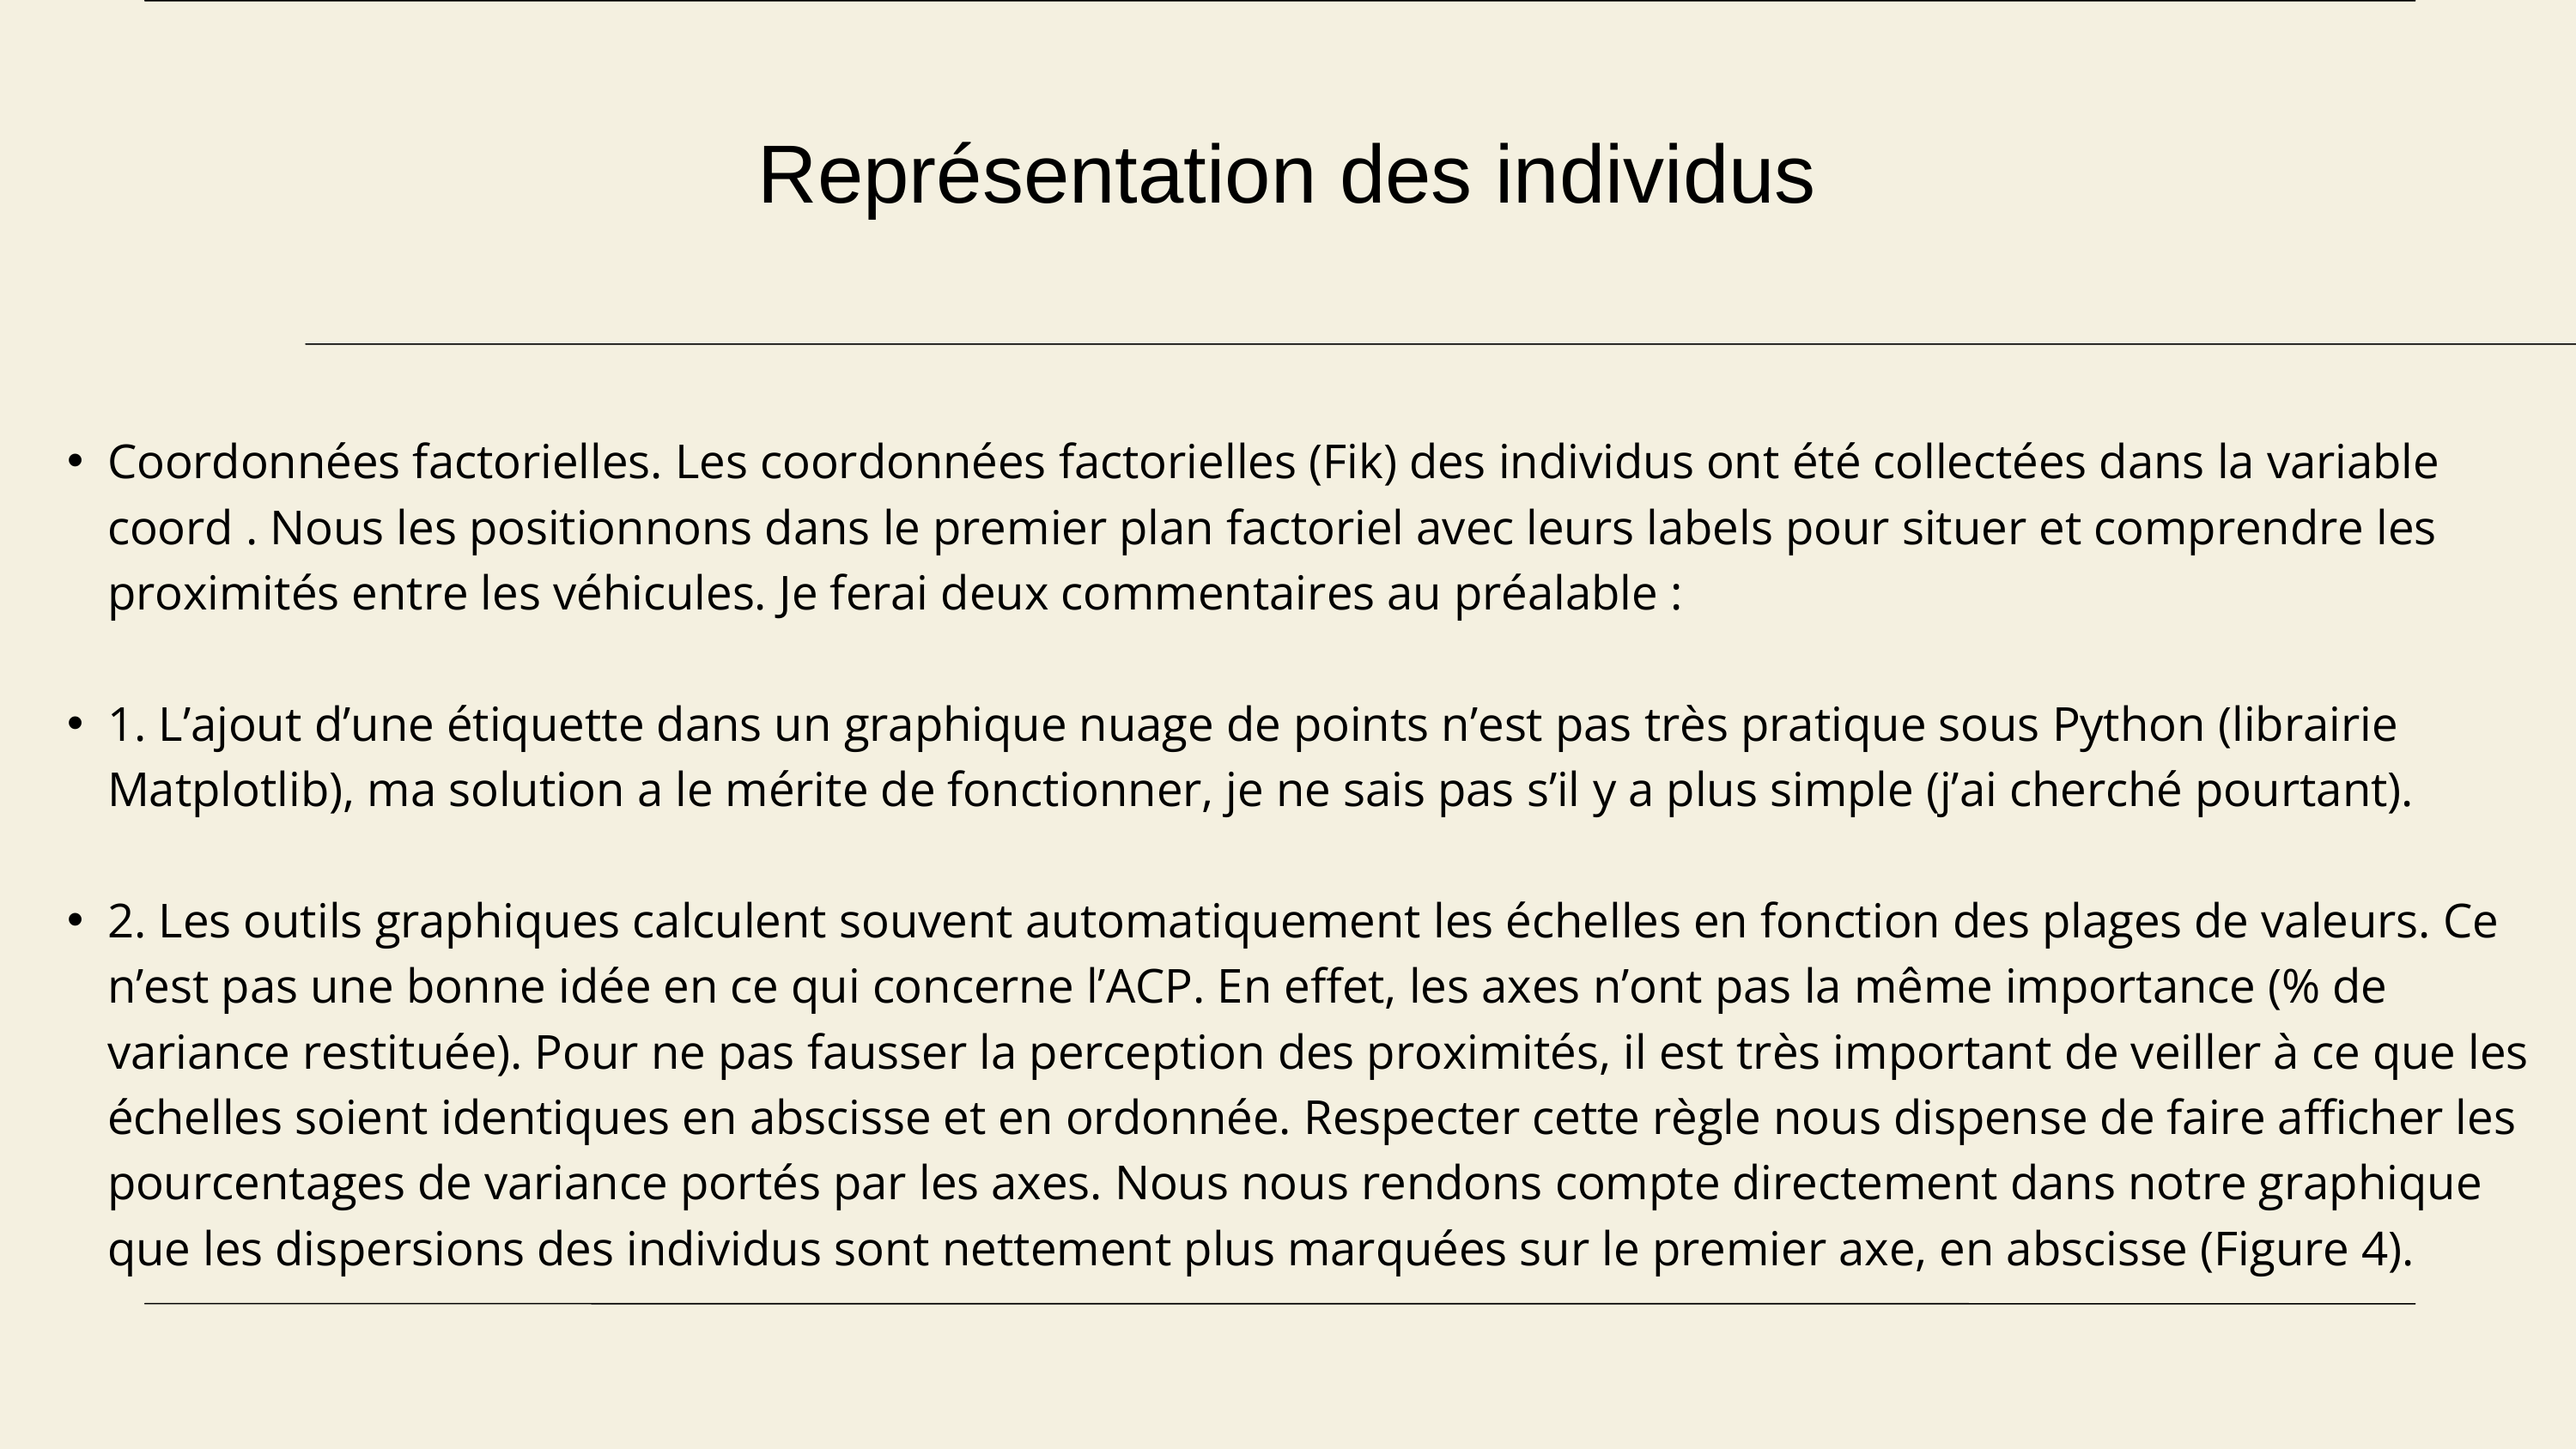

Représentation des individus

Coordonnées factorielles. Les coordonnées factorielles (Fik) des individus ont été collectées dans la variable coord . Nous les positionnons dans le premier plan factoriel avec leurs labels pour situer et comprendre les proximités entre les véhicules. Je ferai deux commentaires au préalable :

1. L’ajout d’une étiquette dans un graphique nuage de points n’est pas très pratique sous Python (librairie Matplotlib), ma solution a le mérite de fonctionner, je ne sais pas s’il y a plus simple (j’ai cherché pourtant).

2. Les outils graphiques calculent souvent automatiquement les échelles en fonction des plages de valeurs. Ce n’est pas une bonne idée en ce qui concerne l’ACP. En effet, les axes n’ont pas la même importance (% de variance restituée). Pour ne pas fausser la perception des proximités, il est très important de veiller à ce que les échelles soient identiques en abscisse et en ordonnée. Respecter cette règle nous dispense de faire afficher les pourcentages de variance portés par les axes. Nous nous rendons compte directement dans notre graphique que les dispersions des individus sont nettement plus marquées sur le premier axe, en abscisse (Figure 4).